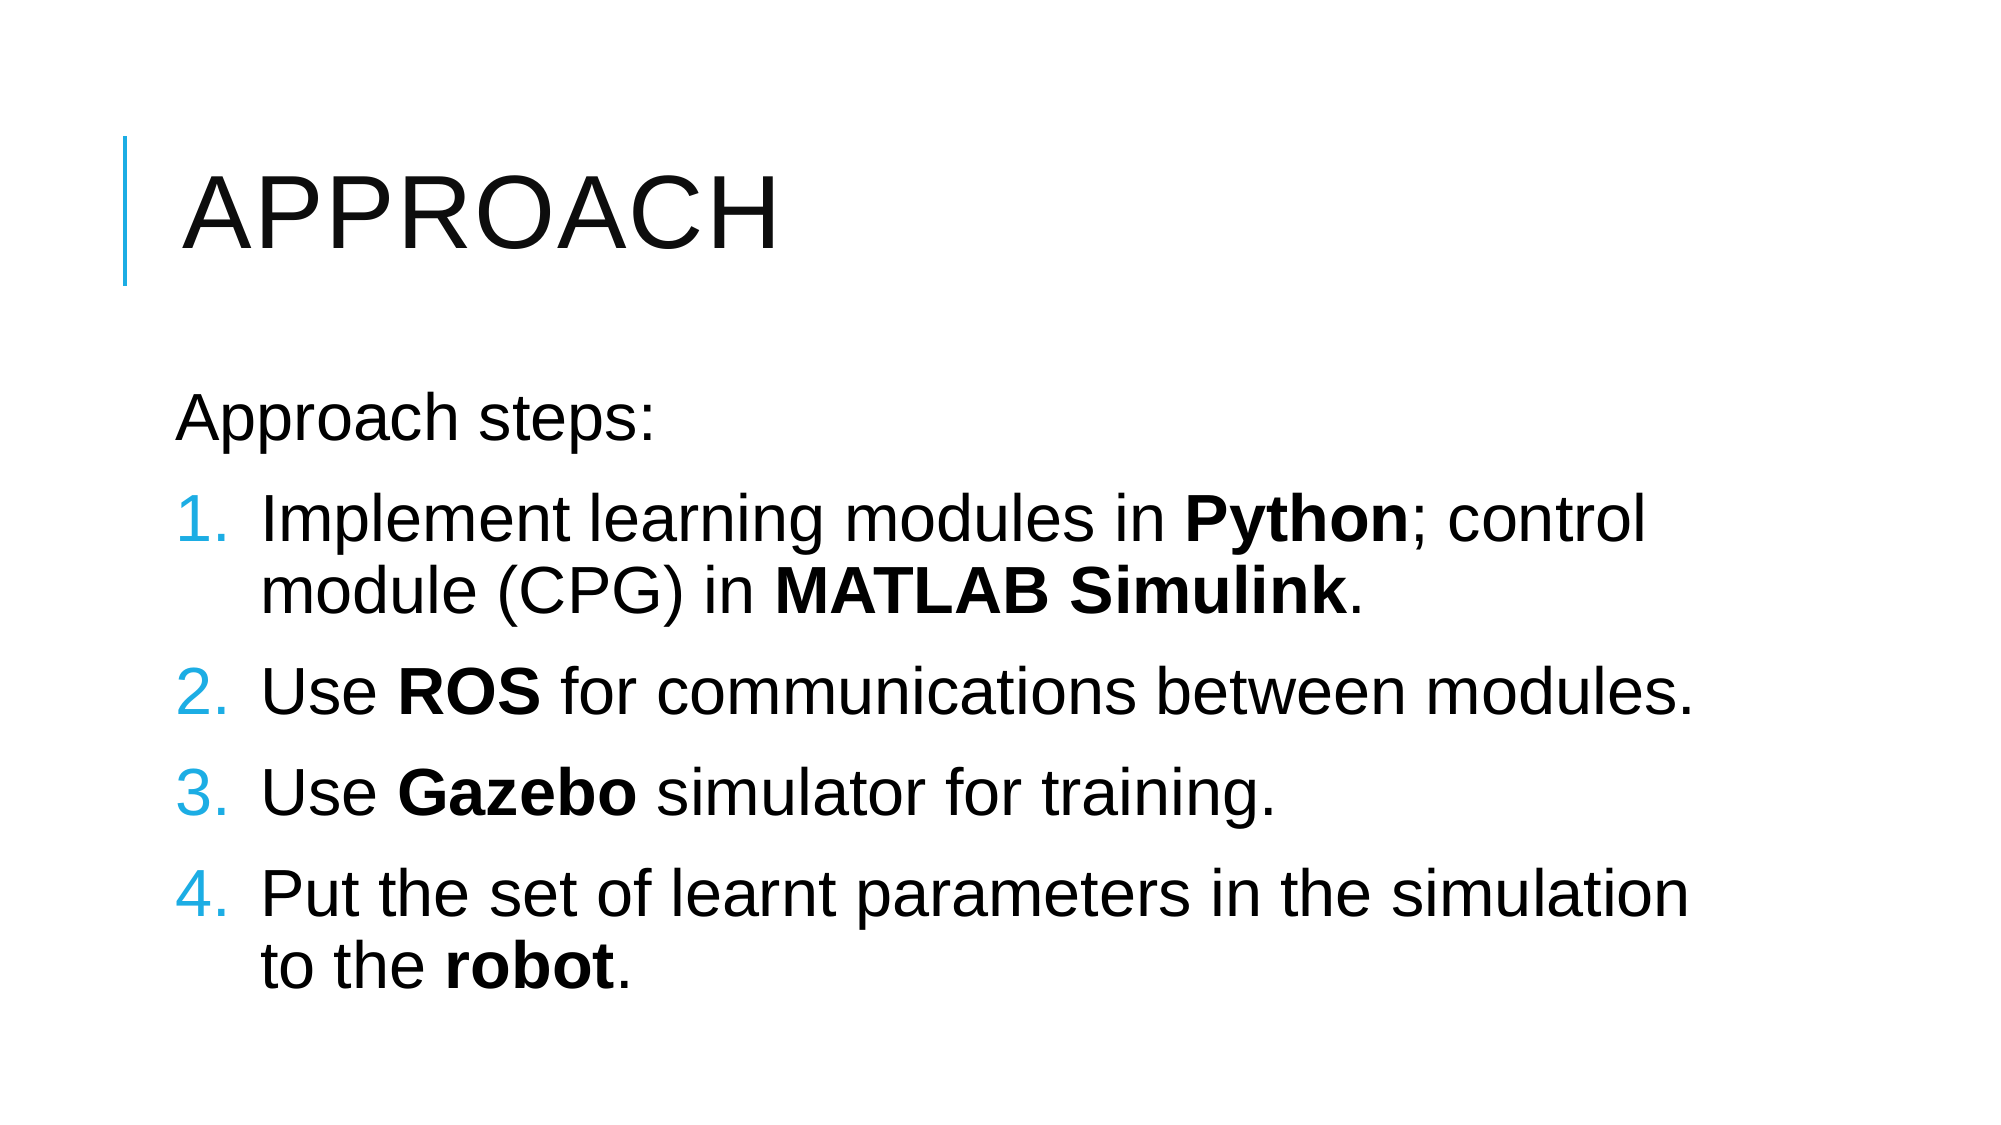

# Approach
Approach steps:
Implement learning modules in Python; control module (CPG) in MATLAB Simulink.
Use ROS for communications between modules.
Use Gazebo simulator for training.
Put the set of learnt parameters in the simulation to the robot.